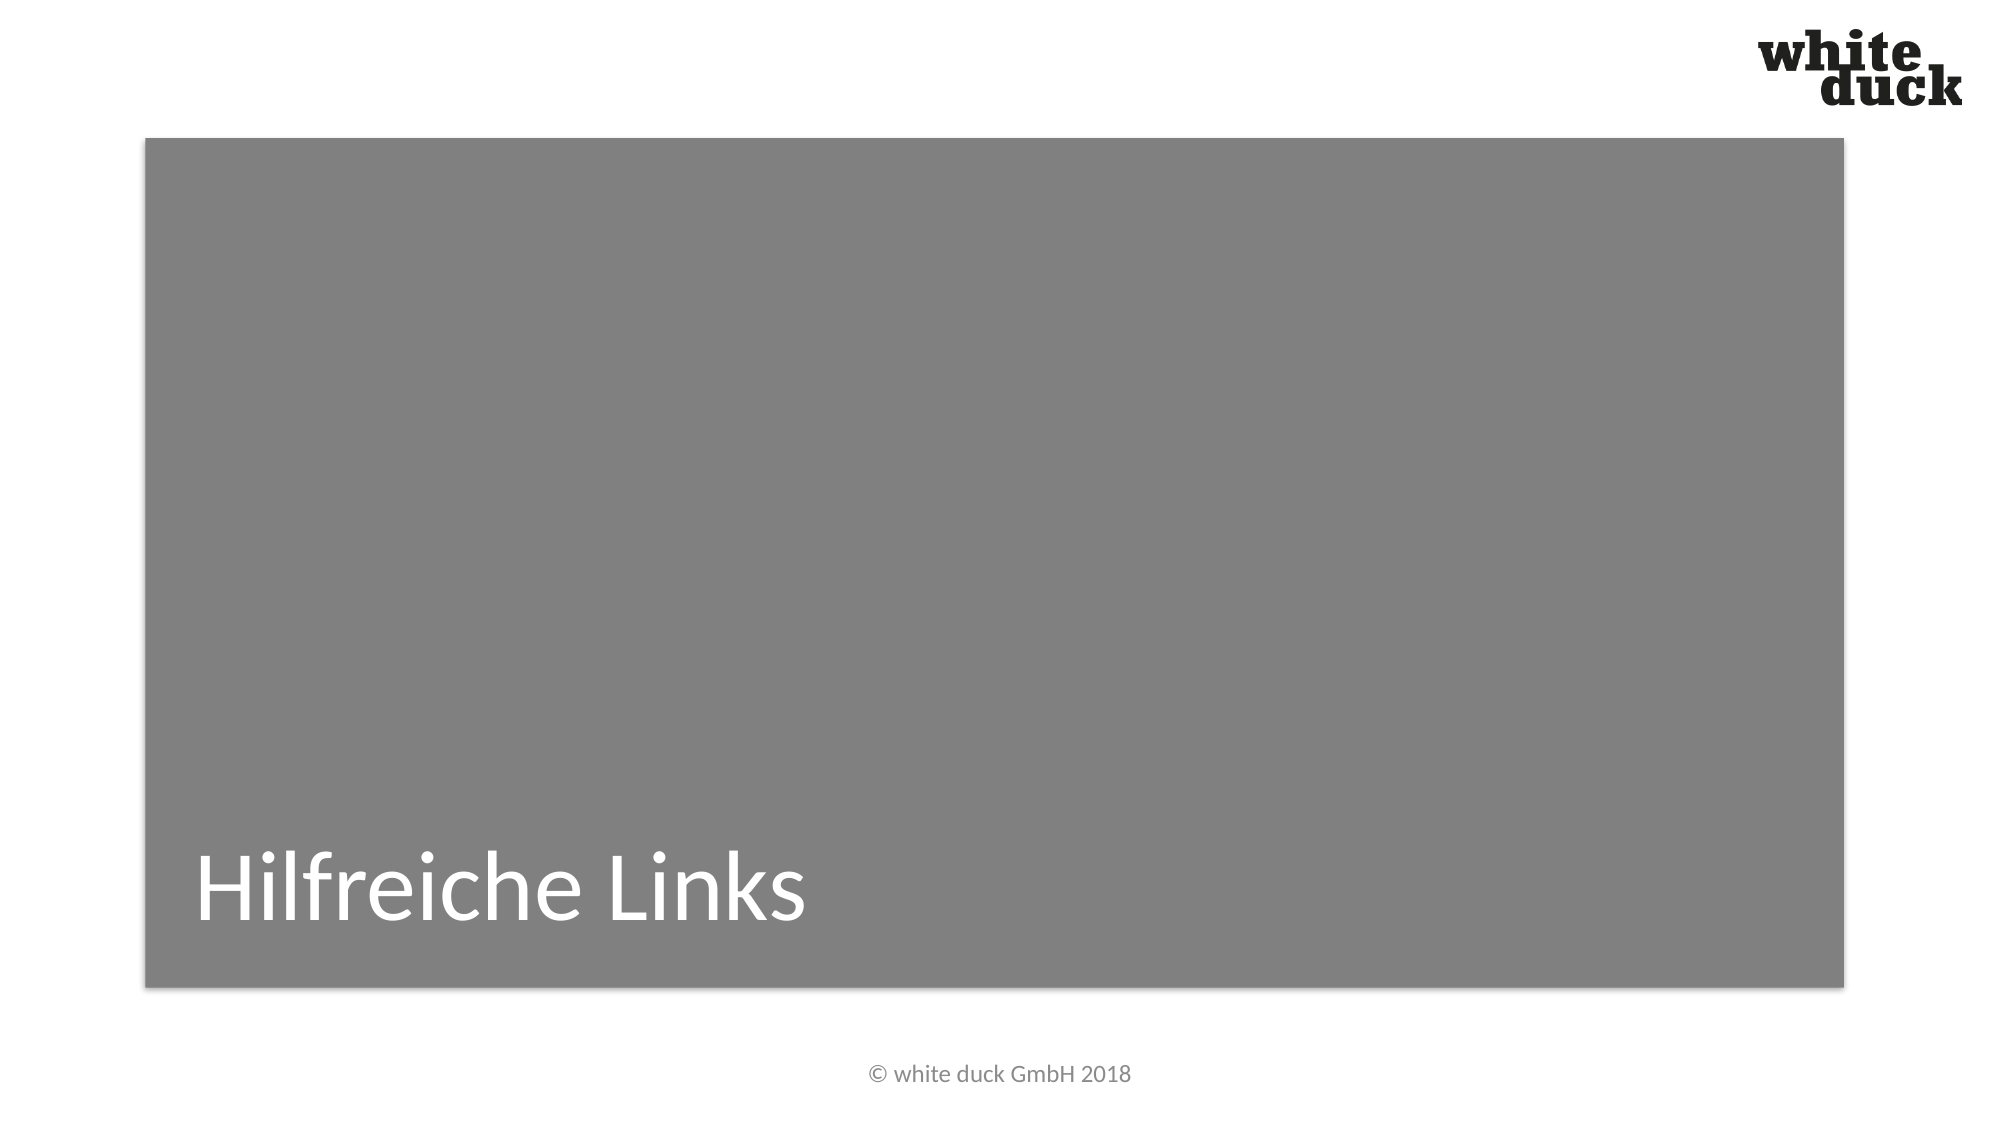

Hilfreiche Links
© white duck GmbH 2018